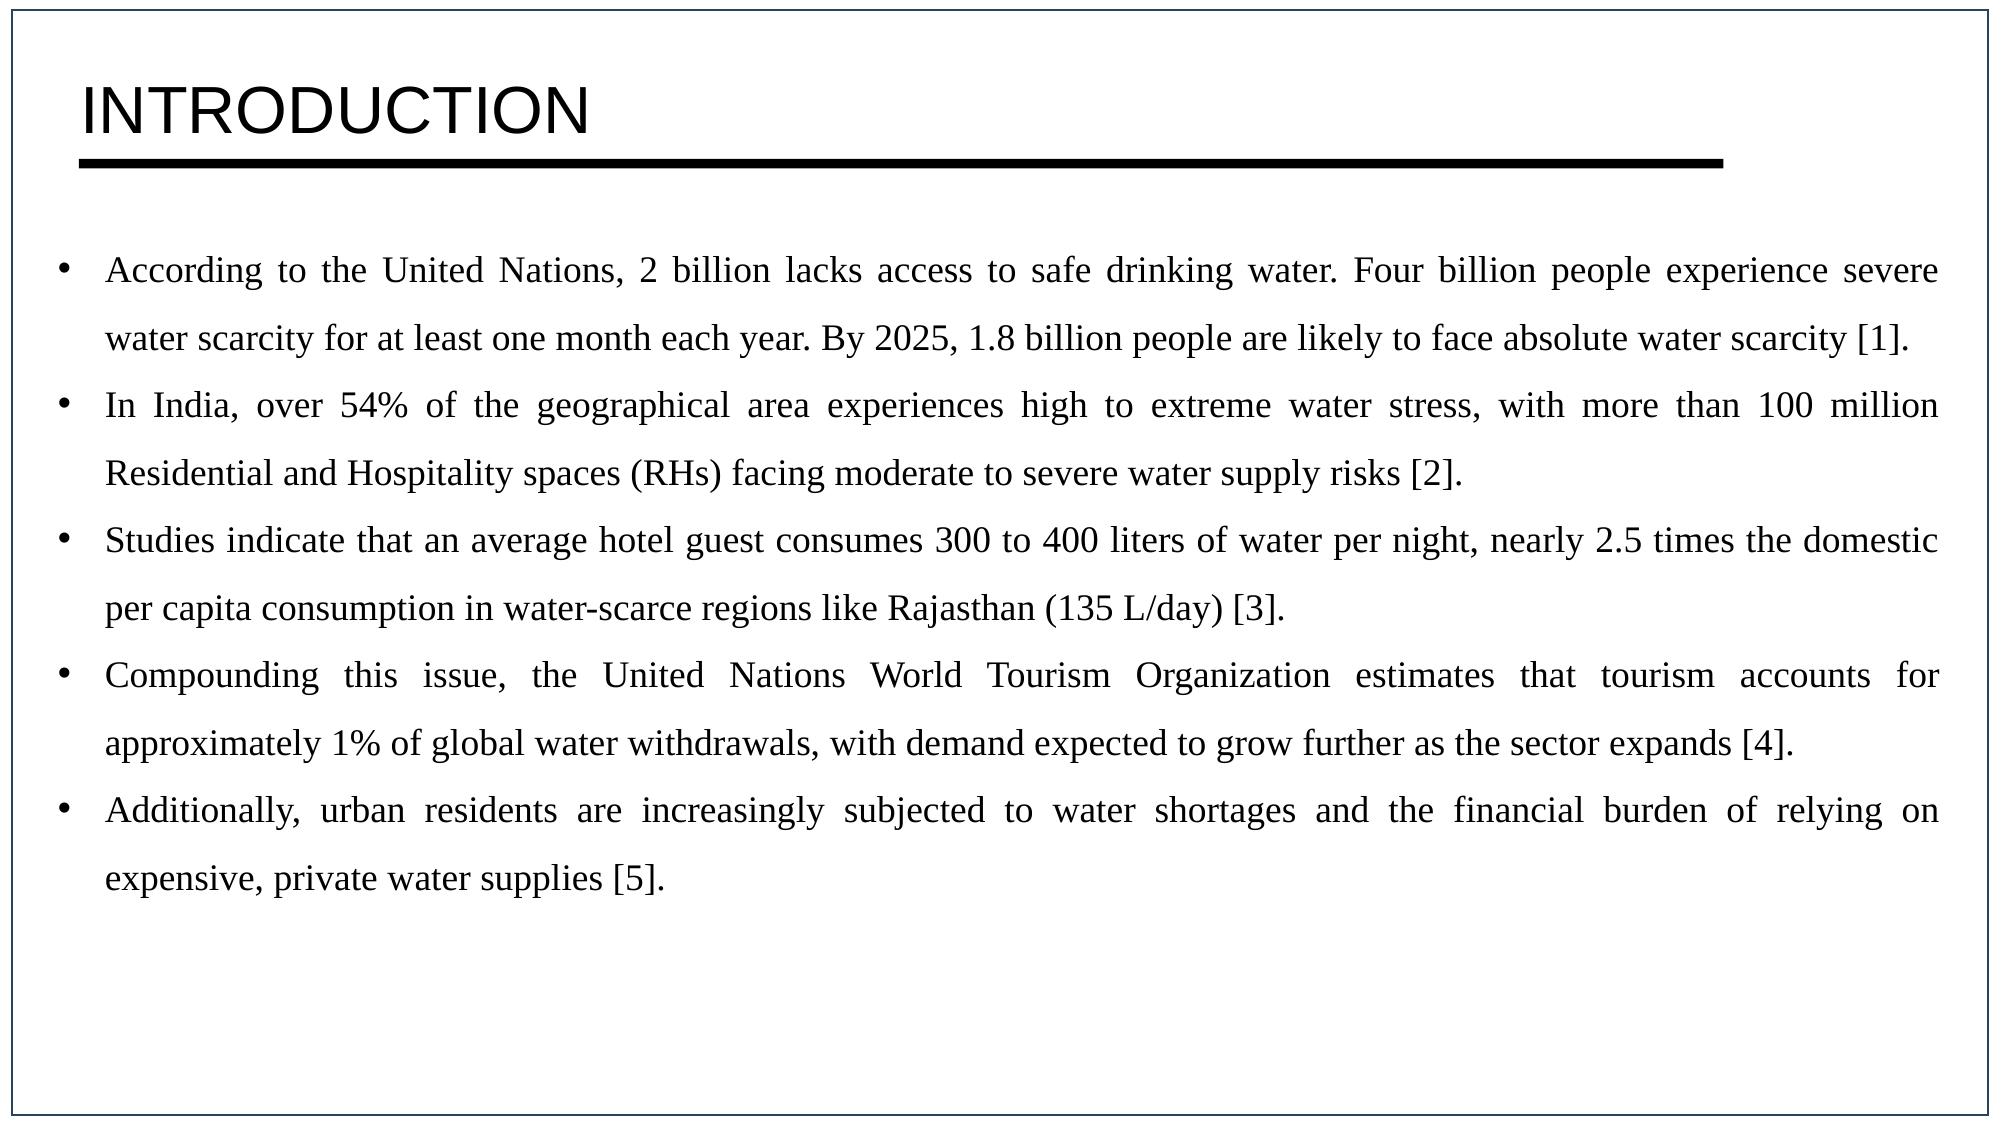

# INTRODUCTION

According to the United Nations, 2 billion lacks access to safe drinking water. Four billion people experience severe water scarcity for at least one month each year. By 2025, 1.8 billion people are likely to face absolute water scarcity [1].
In India, over 54% of the geographical area experiences high to extreme water stress, with more than 100 million Residential and Hospitality spaces (RHs) facing moderate to severe water supply risks [2].
Studies indicate that an average hotel guest consumes 300 to 400 liters of water per night, nearly 2.5 times the domestic per capita consumption in water-scarce regions like Rajasthan (135 L/day) [3].
Compounding this issue, the United Nations World Tourism Organization estimates that tourism accounts for approximately 1% of global water withdrawals, with demand expected to grow further as the sector expands [4].
Additionally, urban residents are increasingly subjected to water shortages and the financial burden of relying on expensive, private water supplies [5].

Center for Emerging Technology for Sustainable Development
3